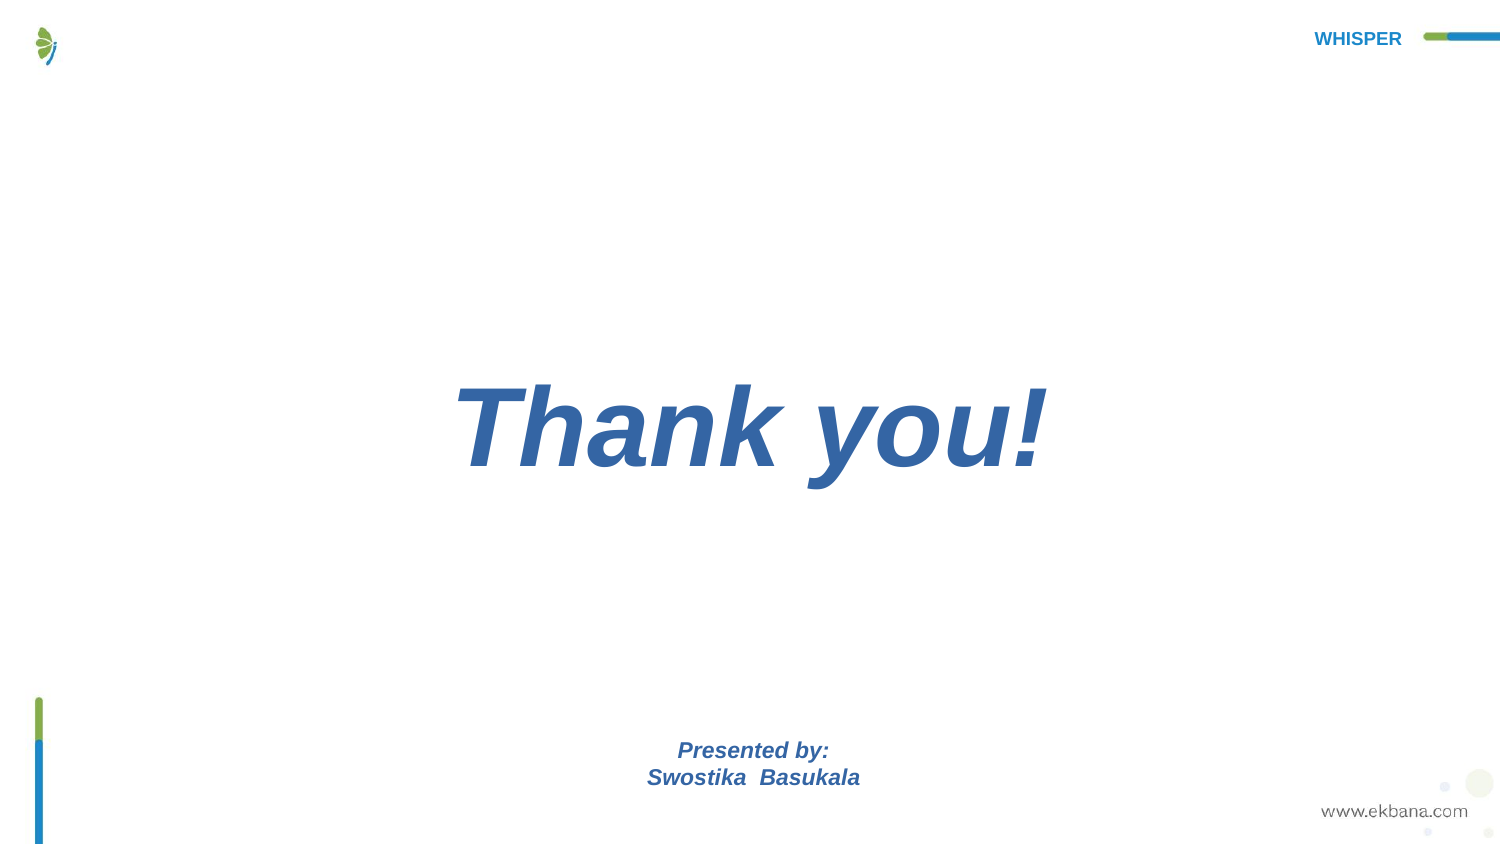

Thank you!
WHISPER
Presented by:
Swostika  Basukala